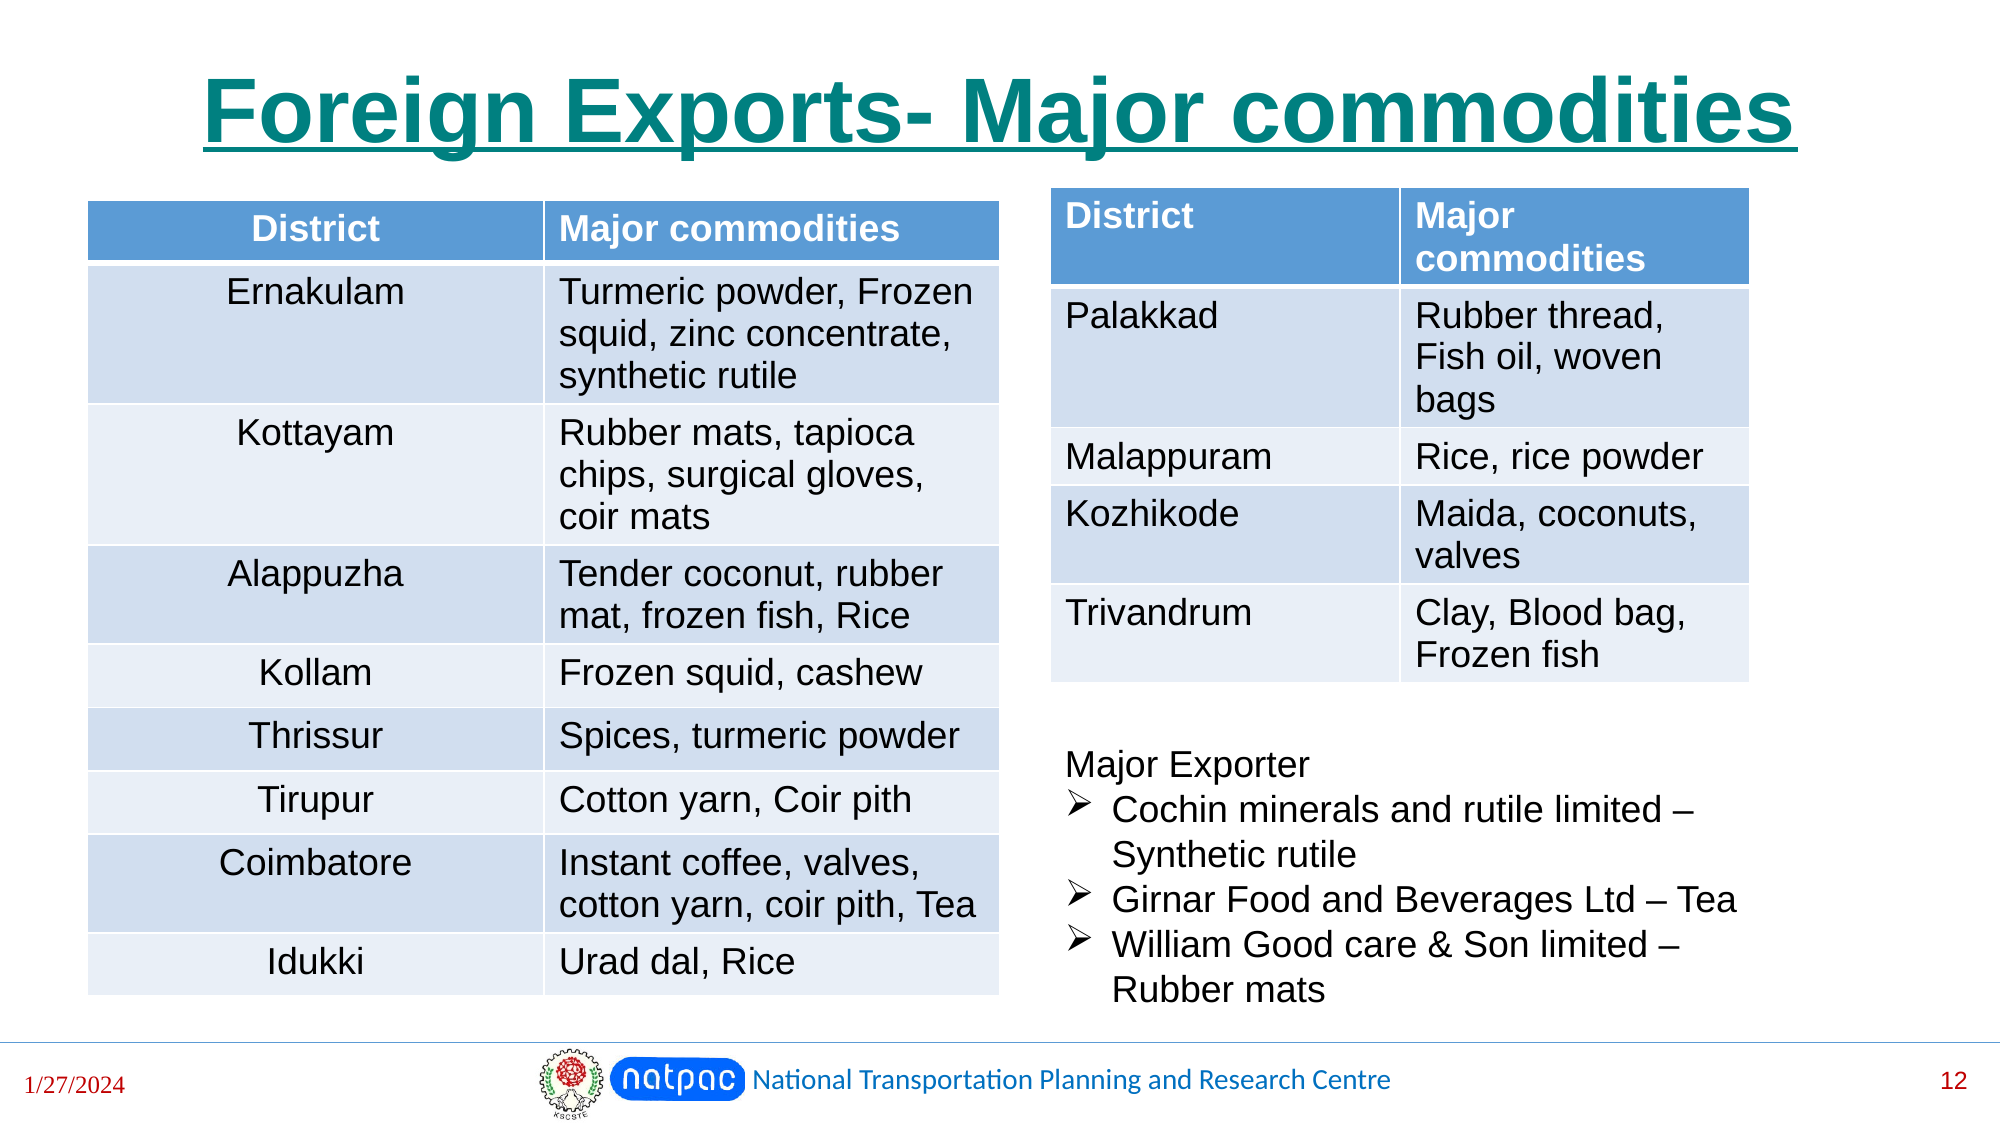

# Foreign Exports- Major commodities
| District | Major commodities |
| --- | --- |
| Palakkad | Rubber thread, Fish oil, woven bags |
| Malappuram | Rice, rice powder |
| Kozhikode | Maida, coconuts, valves |
| Trivandrum | Clay, Blood bag, Frozen fish |
| District | Major commodities |
| --- | --- |
| Ernakulam | Turmeric powder, Frozen squid, zinc concentrate, synthetic rutile |
| Kottayam | Rubber mats, tapioca chips, surgical gloves, coir mats |
| Alappuzha | Tender coconut, rubber mat, frozen fish, Rice |
| Kollam | Frozen squid, cashew |
| Thrissur | Spices, turmeric powder |
| Tirupur | Cotton yarn, Coir pith |
| Coimbatore | Instant coffee, valves, cotton yarn, coir pith, Tea |
| Idukki | Urad dal, Rice |
Major Exporter
Cochin minerals and rutile limited –Synthetic rutile
Girnar Food and Beverages Ltd – Tea
William Good care & Son limited – Rubber mats

National Transportation Planning and Research Centre